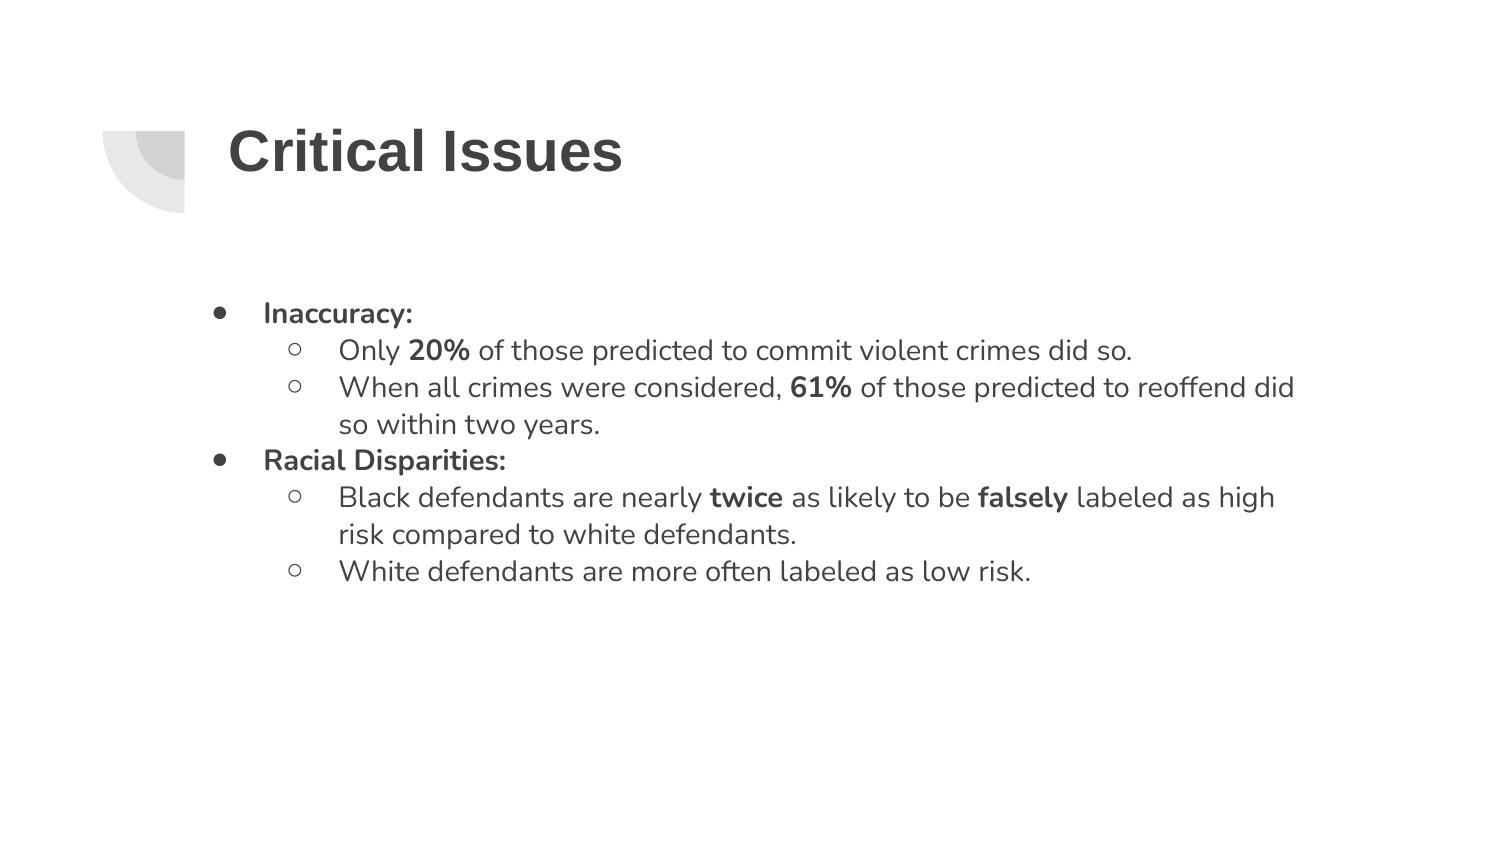

# Critical Issues
Inaccuracy:
Only 20% of those predicted to commit violent crimes did so.
When all crimes were considered, 61% of those predicted to reoffend did so within two years.
Racial Disparities:
Black defendants are nearly twice as likely to be falsely labeled as high risk compared to white defendants.
White defendants are more often labeled as low risk.